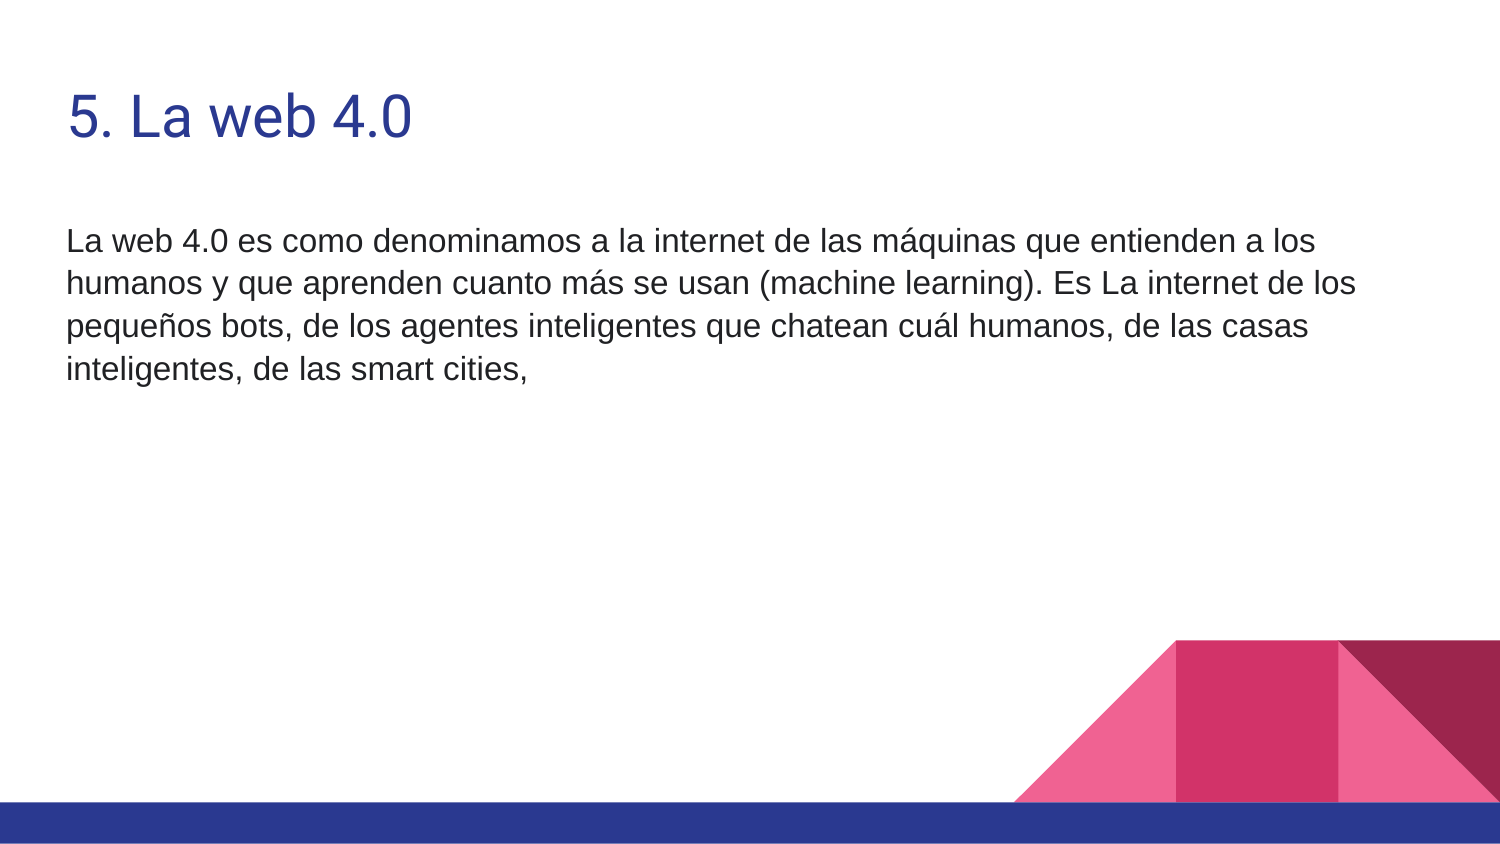

# 5. La web 4.0
La web 4.0 es como denominamos a la internet de las máquinas que entienden a los humanos y que aprenden cuanto más se usan (machine learning). Es La internet de los pequeños bots, de los agentes inteligentes que chatean cuál humanos, de las casas inteligentes, de las smart cities,